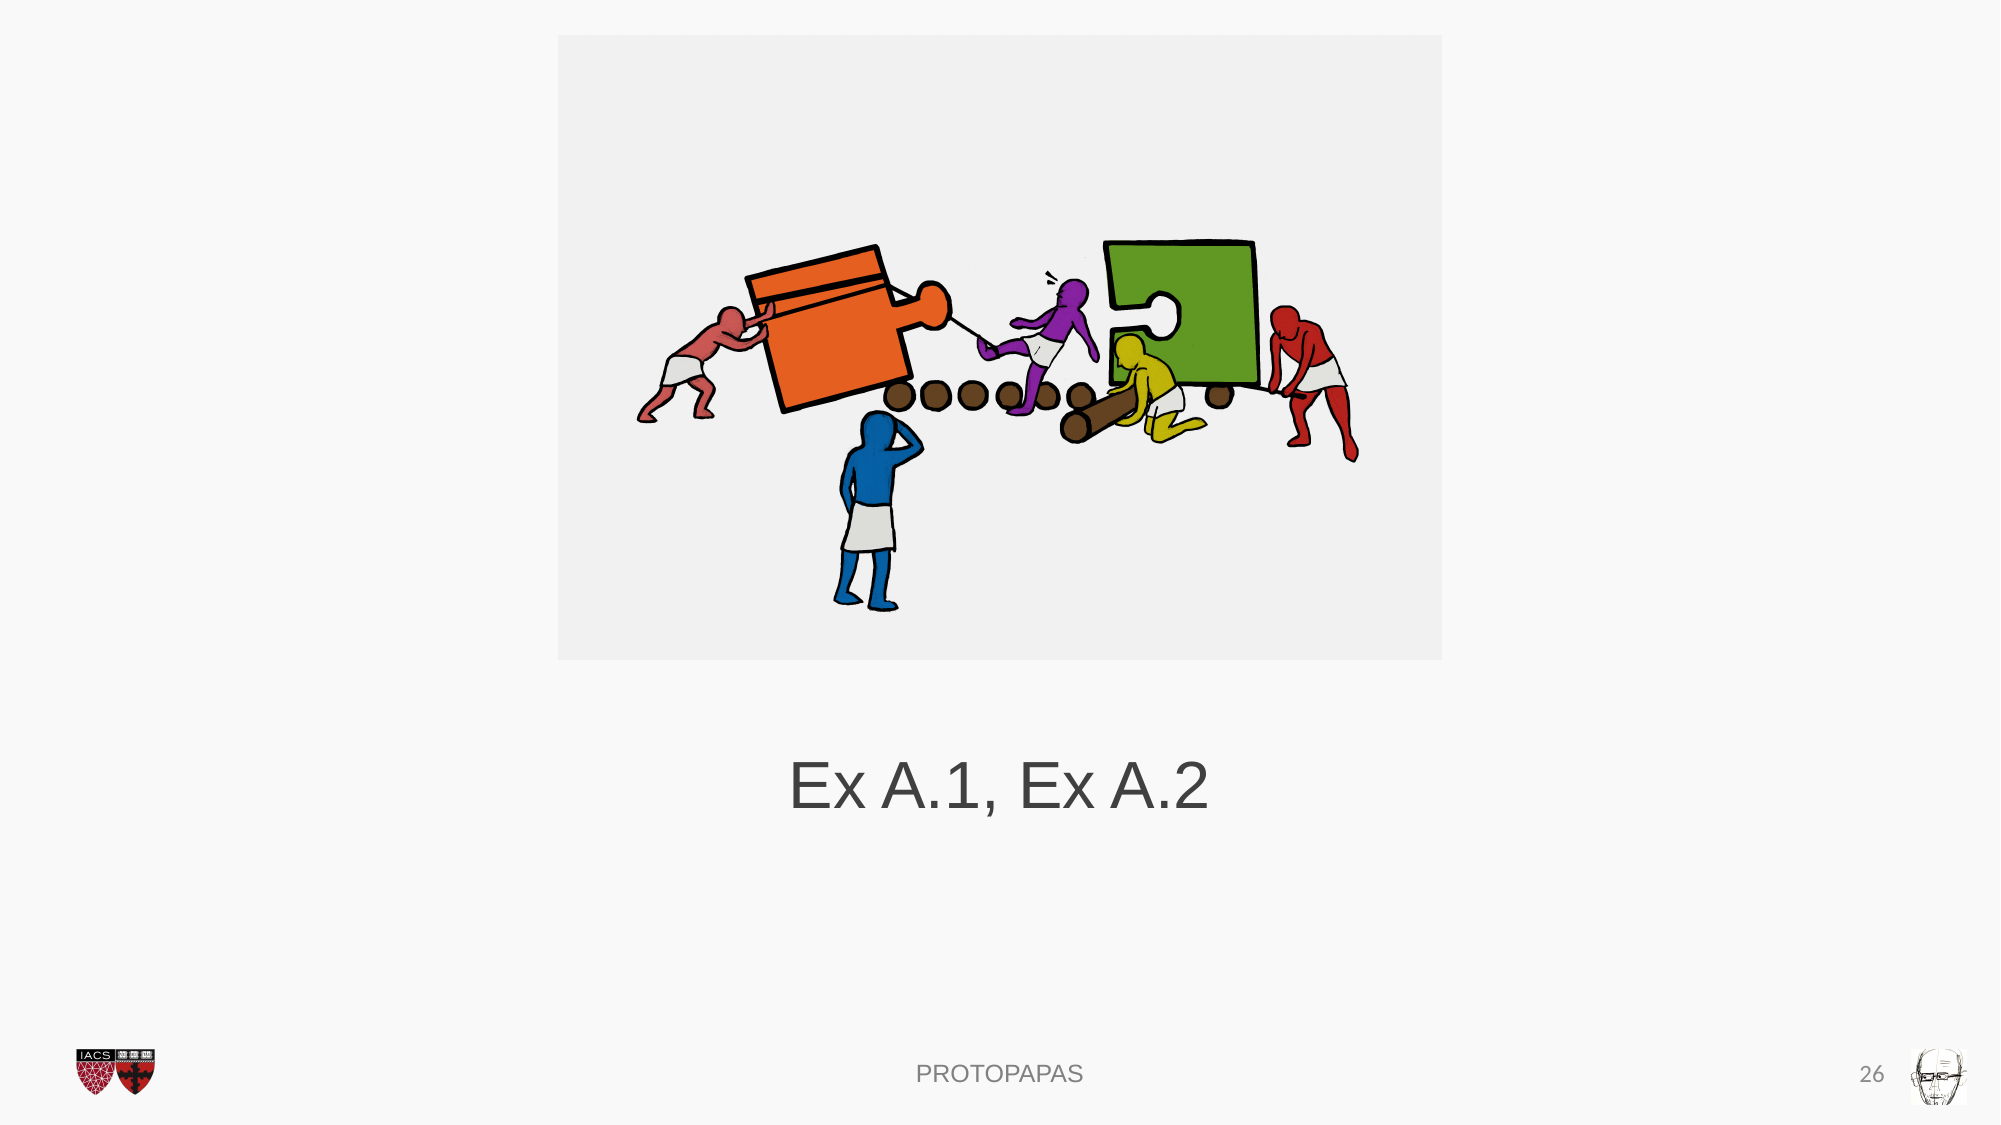

# Ex A.1, Ex A.2
Protopapas
26